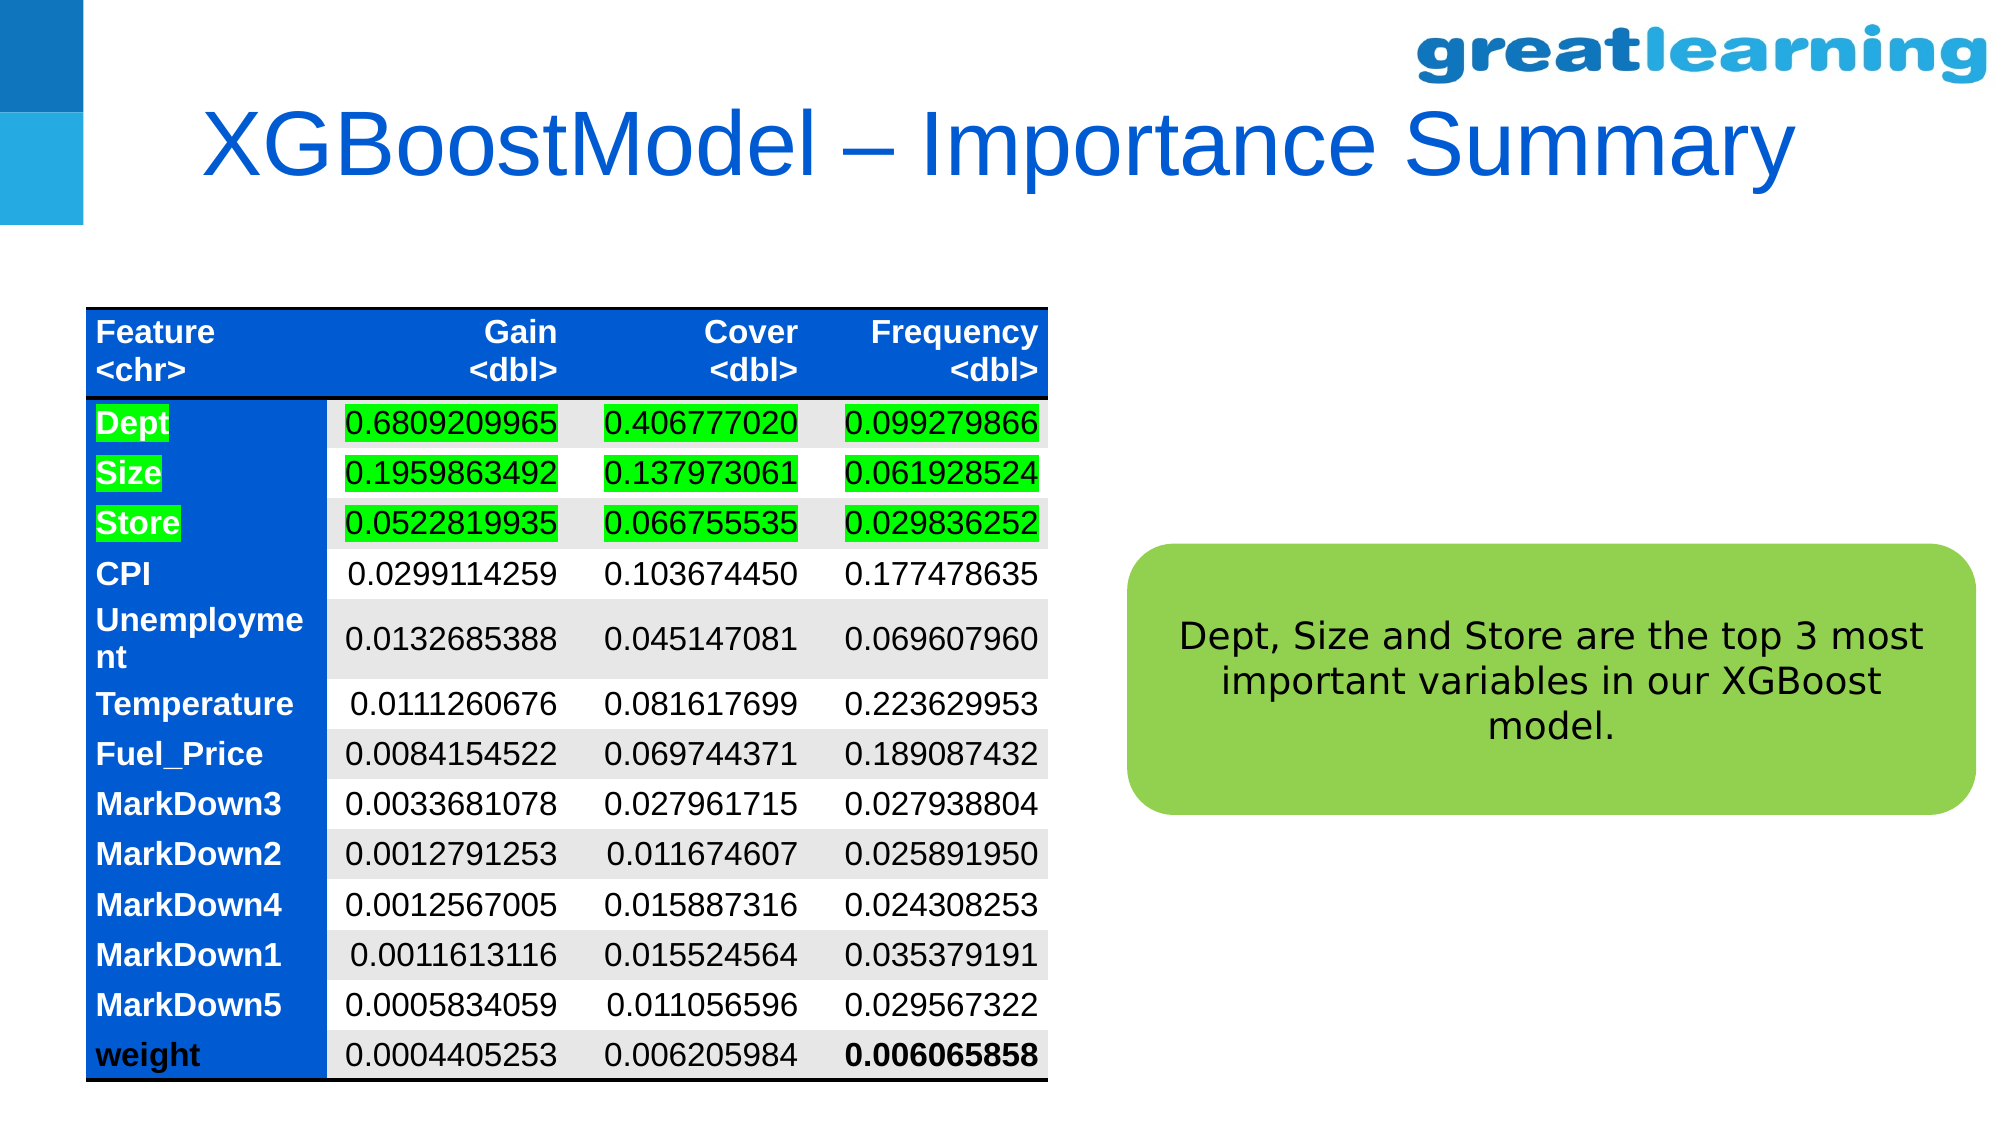

# XGBoostModel – Importance Summary
| Feature <chr> | Gain <dbl> | Cover <dbl> | Frequency <dbl> |
| --- | --- | --- | --- |
| Dept | 0.6809209965 | 0.406777020 | 0.099279866 |
| Size | 0.1959863492 | 0.137973061 | 0.061928524 |
| Store | 0.0522819935 | 0.066755535 | 0.029836252 |
| CPI | 0.0299114259 | 0.103674450 | 0.177478635 |
| Unemployment | 0.0132685388 | 0.045147081 | 0.069607960 |
| Temperature | 0.0111260676 | 0.081617699 | 0.223629953 |
| Fuel\_Price | 0.0084154522 | 0.069744371 | 0.189087432 |
| MarkDown3 | 0.0033681078 | 0.027961715 | 0.027938804 |
| MarkDown2 | 0.0012791253 | 0.011674607 | 0.025891950 |
| MarkDown4 | 0.0012567005 | 0.015887316 | 0.024308253 |
| MarkDown1 | 0.0011613116 | 0.015524564 | 0.035379191 |
| MarkDown5 | 0.0005834059 | 0.011056596 | 0.029567322 |
| weight | 0.0004405253 | 0.006205984 | 0.006065858 |
Dept, Size and Store are the top 3 most important variables in our XGBoost model.